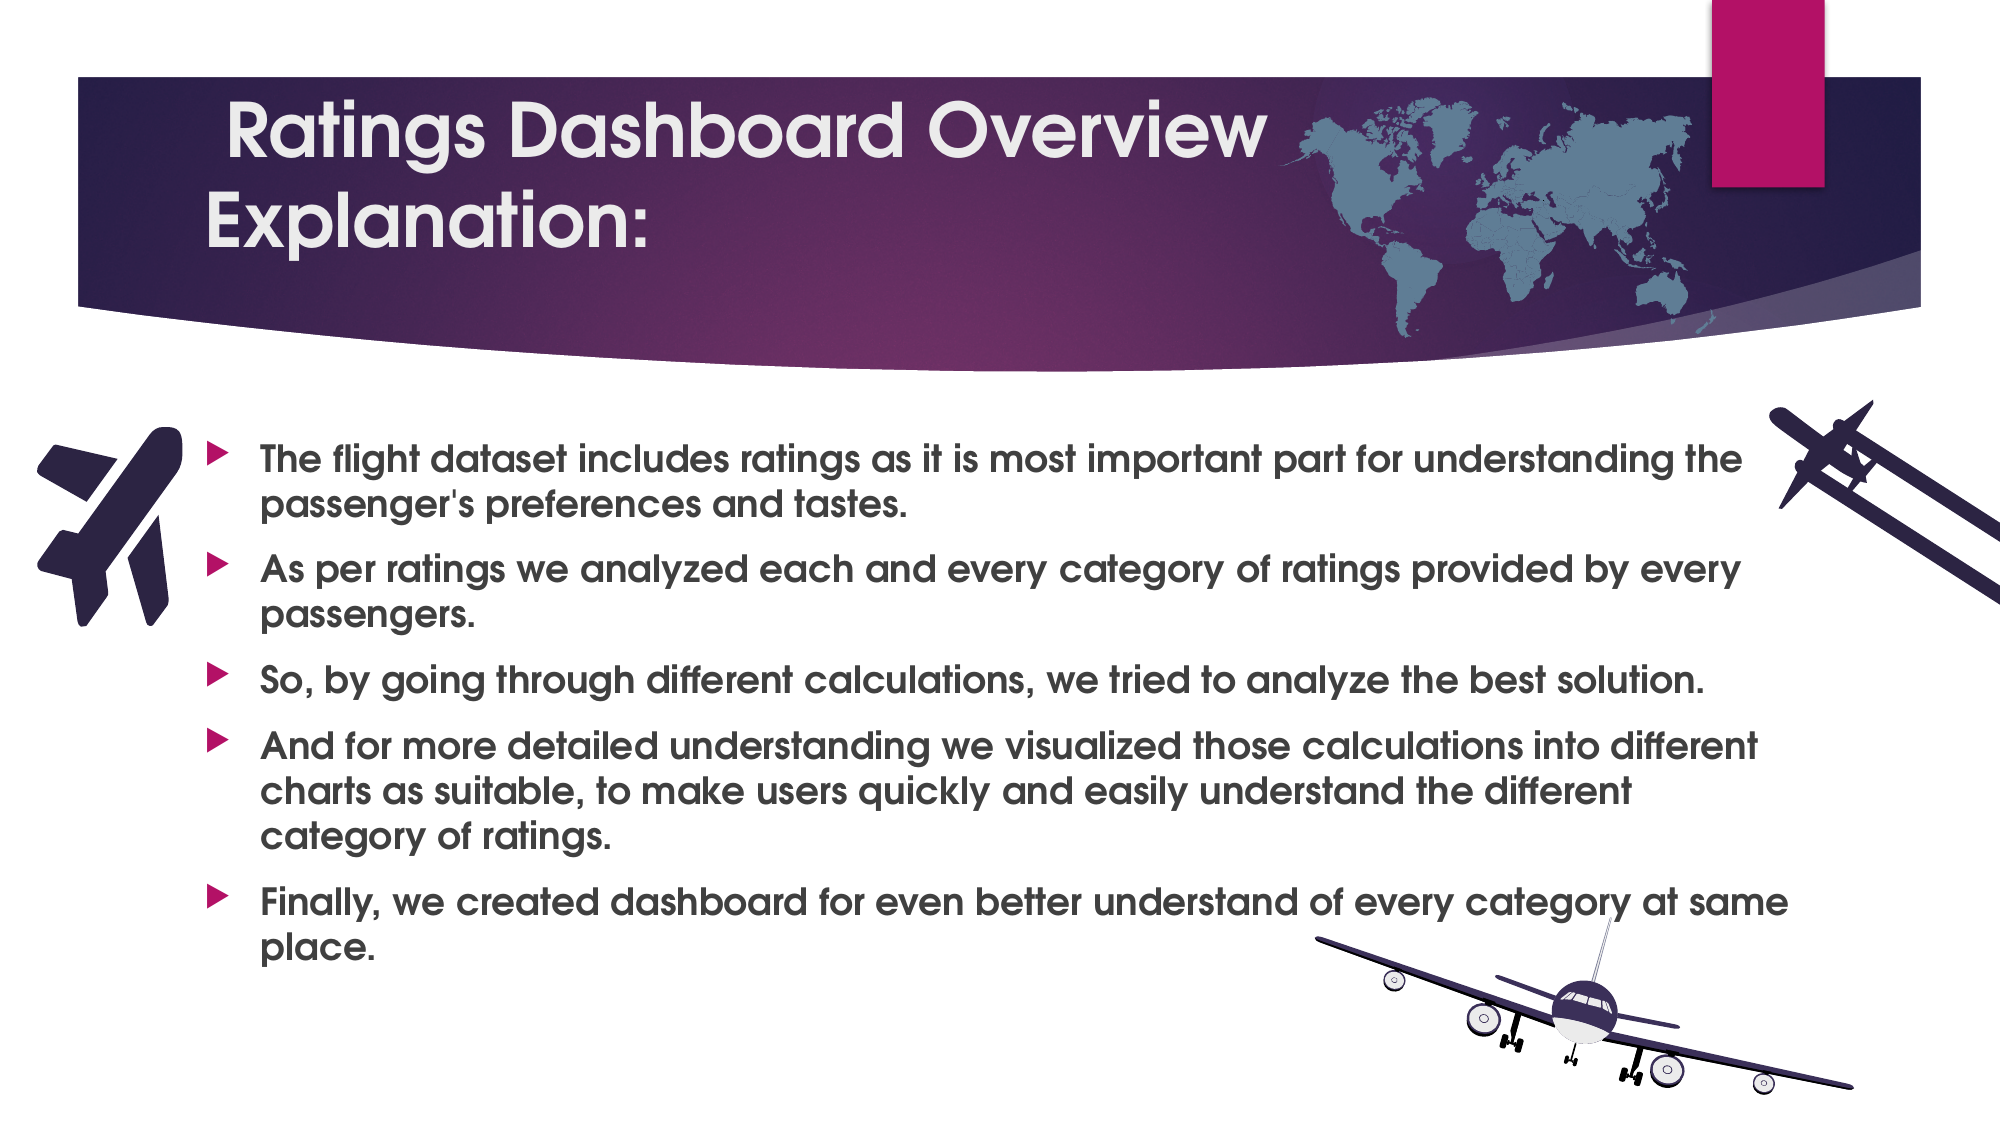

# Ratings Dashboard Overview        Explanation:

The flight dataset includes ratings as it is most important part for understanding the passenger's preferences and tastes.
As per ratings we analyzed each and every category of ratings provided by every passengers.
So, by going through different calculations, we tried to analyze the best solution.
And for more detailed understanding we visualized those calculations into different charts as suitable, to make users quickly and easily understand the different category of ratings.
Finally, we created dashboard for even better understand of every category at same place.